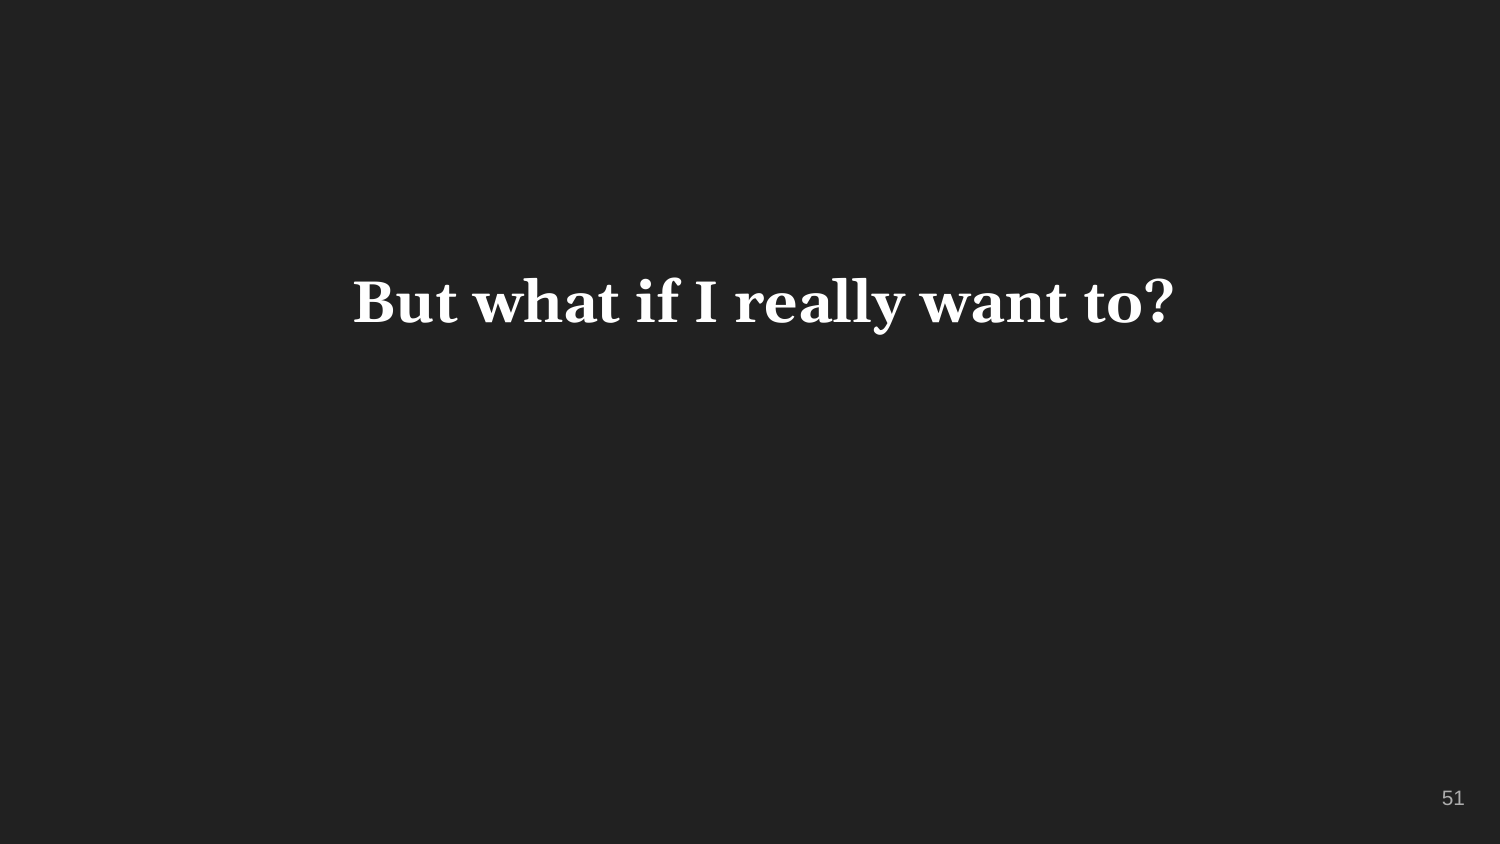

# But what if I really want to?
51